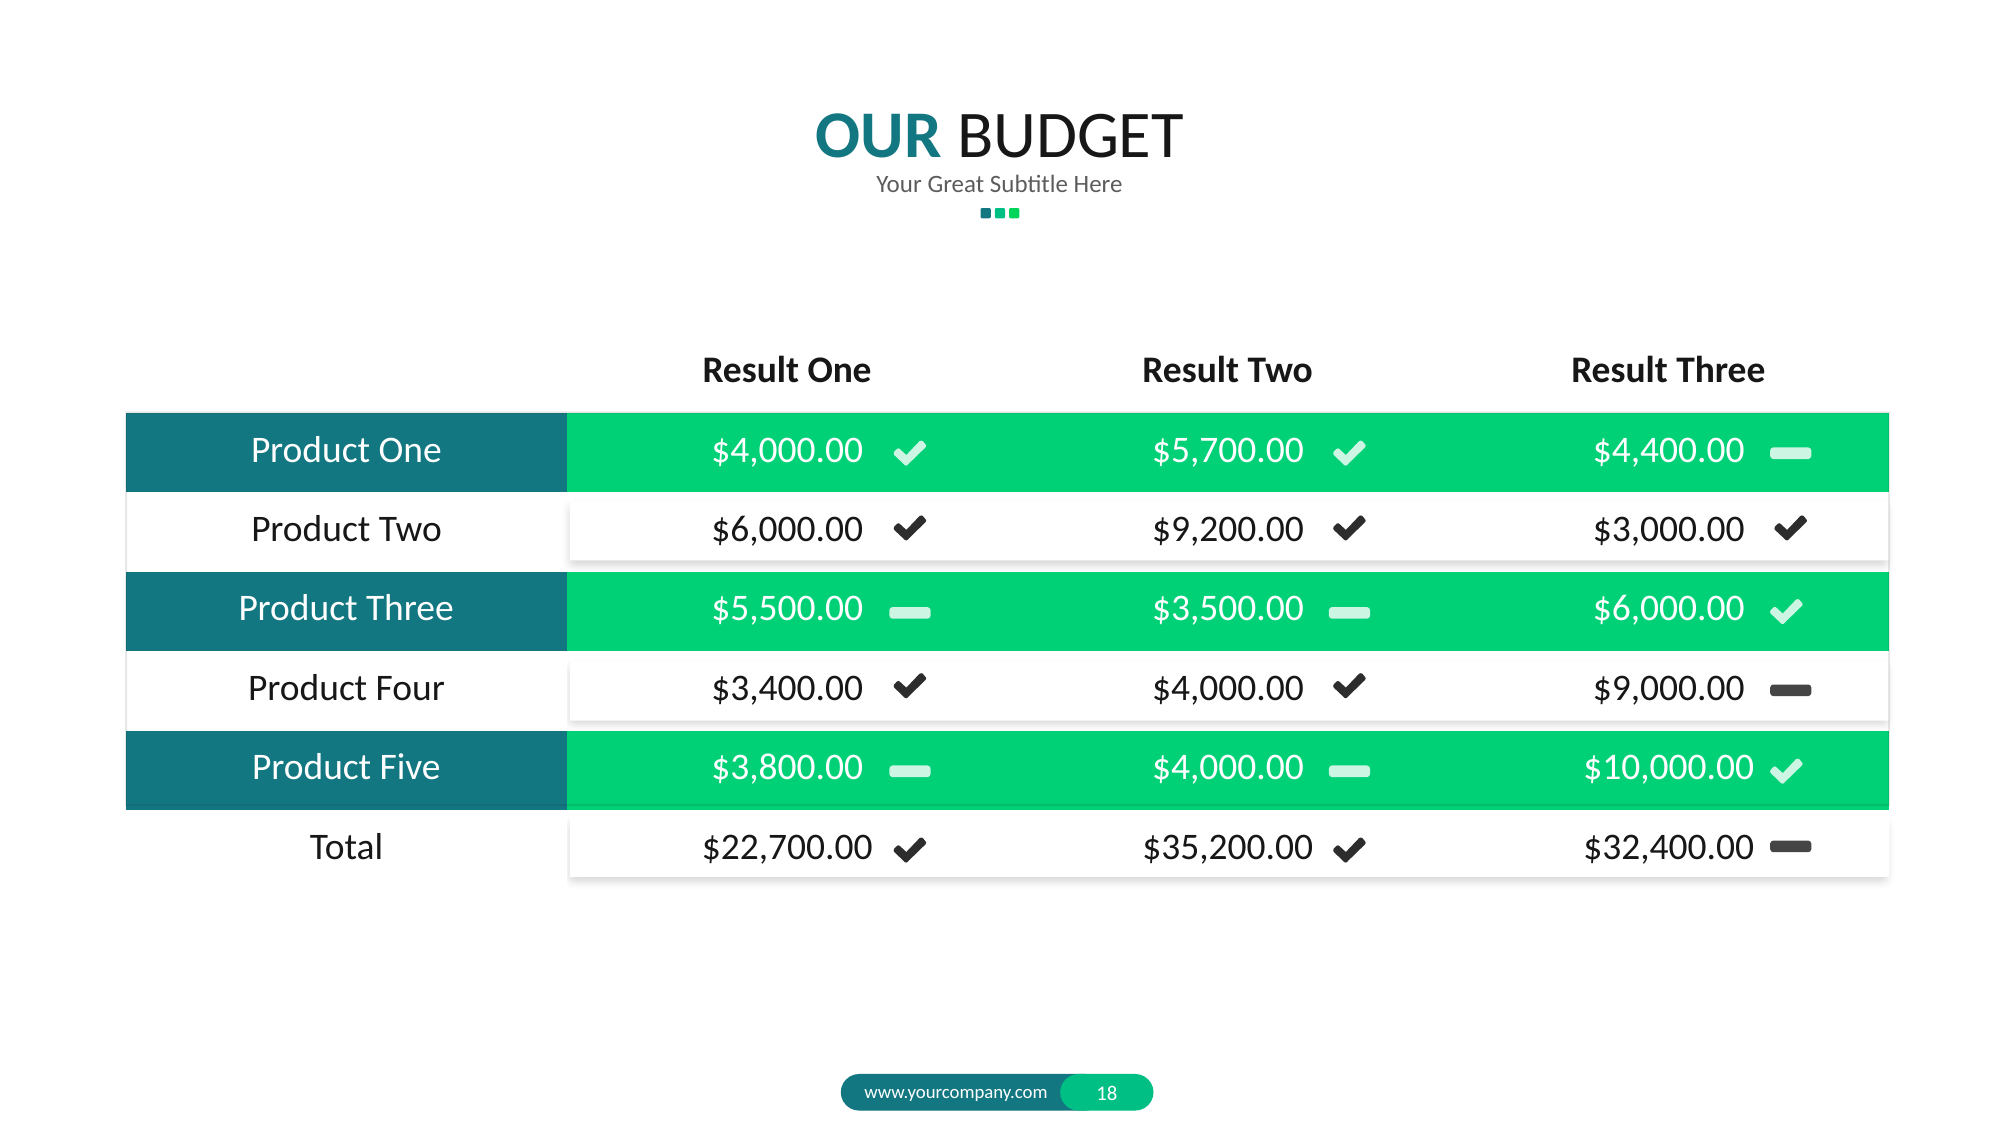

OUR BUDGET
Your Great Subtitle Here

|  | Result One | Result Two | Result Three |
| --- | --- | --- | --- |
| Product One | $4,000.00 | $5,700.00 | $4,400.00 |
| Product Two | $6,000.00 | $9,200.00 | $3,000.00 |
| Product Three | $5,500.00 | $3,500.00 | $6,000.00 |
| Product Four | $3,400.00 | $4,000.00 | $9,000.00 |
| Product Five | $3,800.00 | $4,000.00 | $10,000.00 |
| Total | $22,700.00 | $35,200.00 | $32,400.00 |

18
www.yourcompany.com